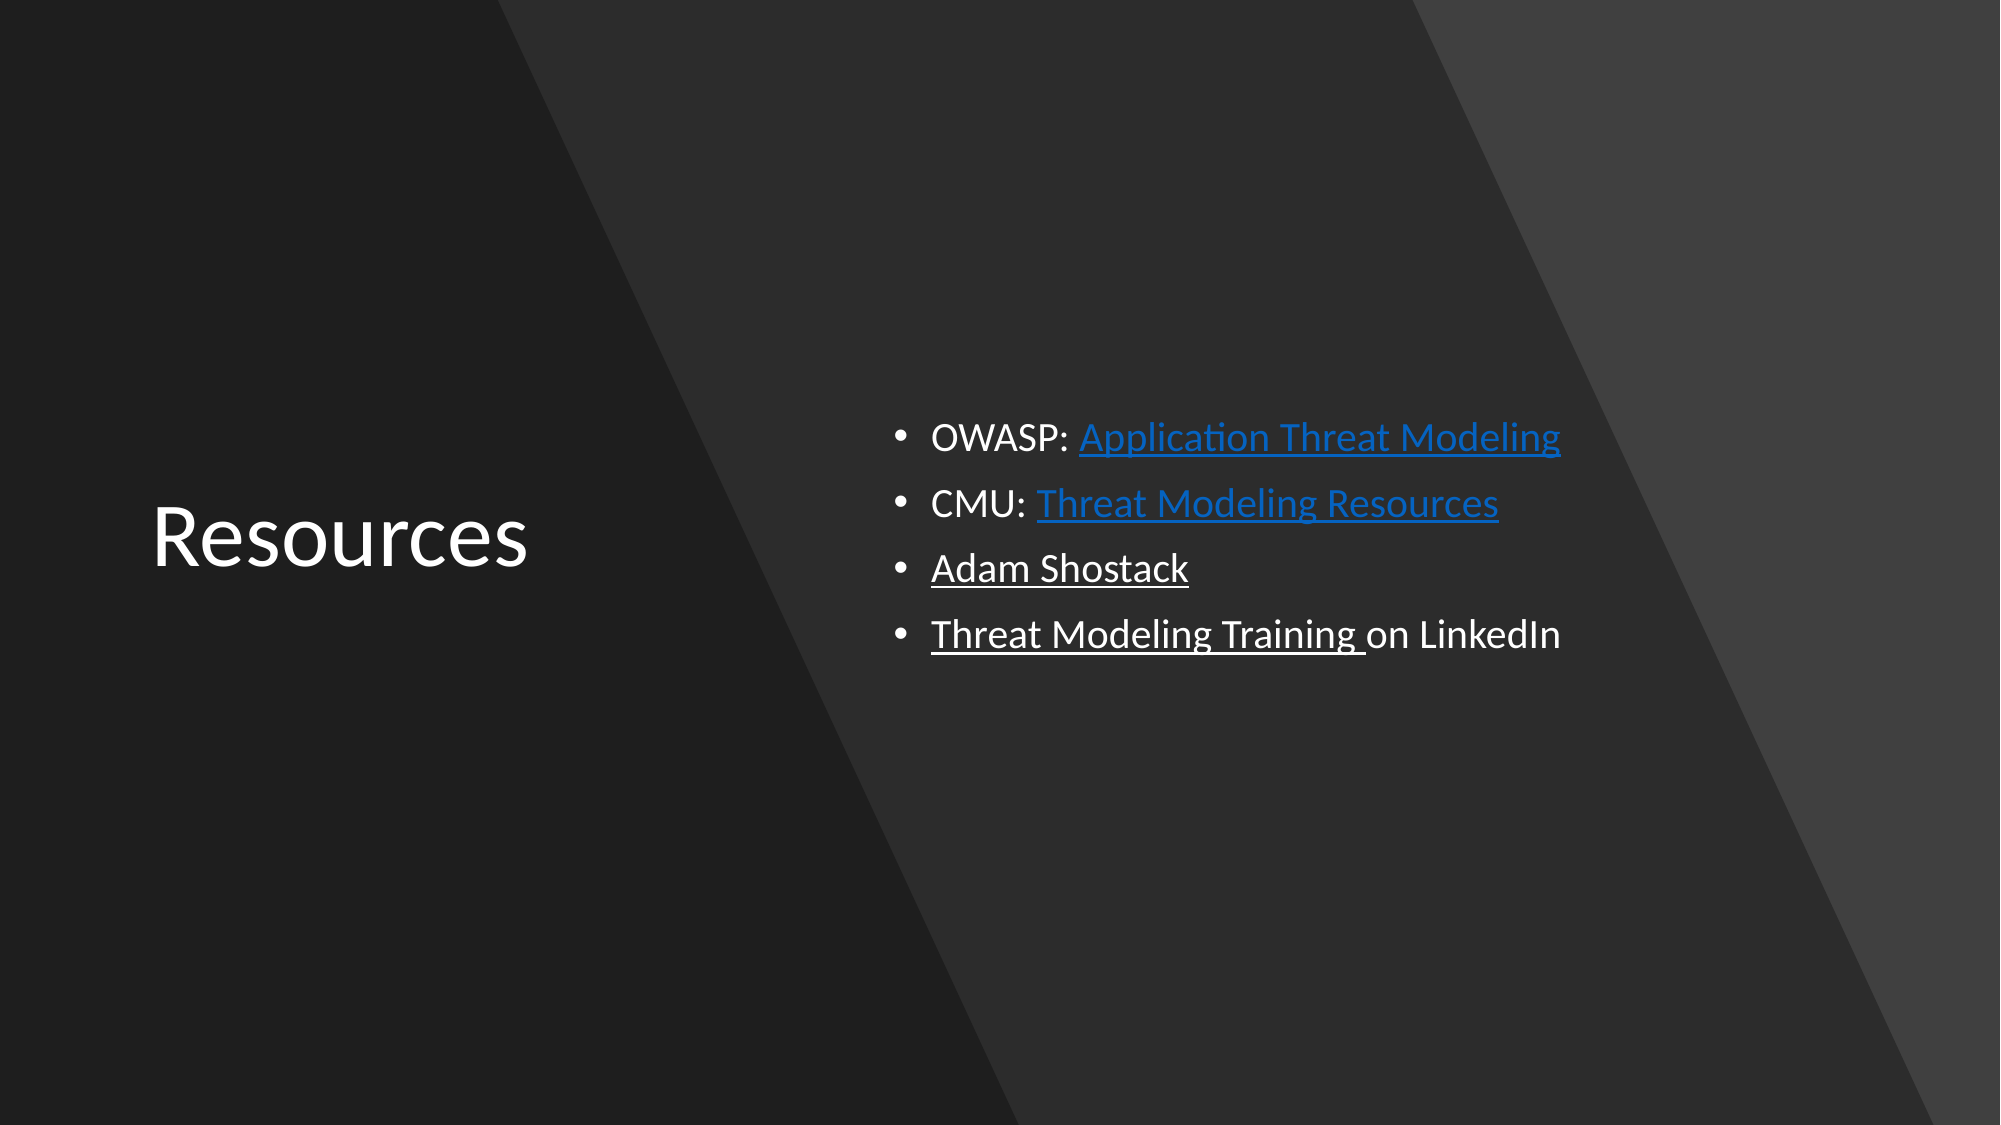

# Resources
OWASP: Application Threat Modeling
CMU: Threat Modeling Resources
Adam Shostack
Threat Modeling Training on LinkedIn